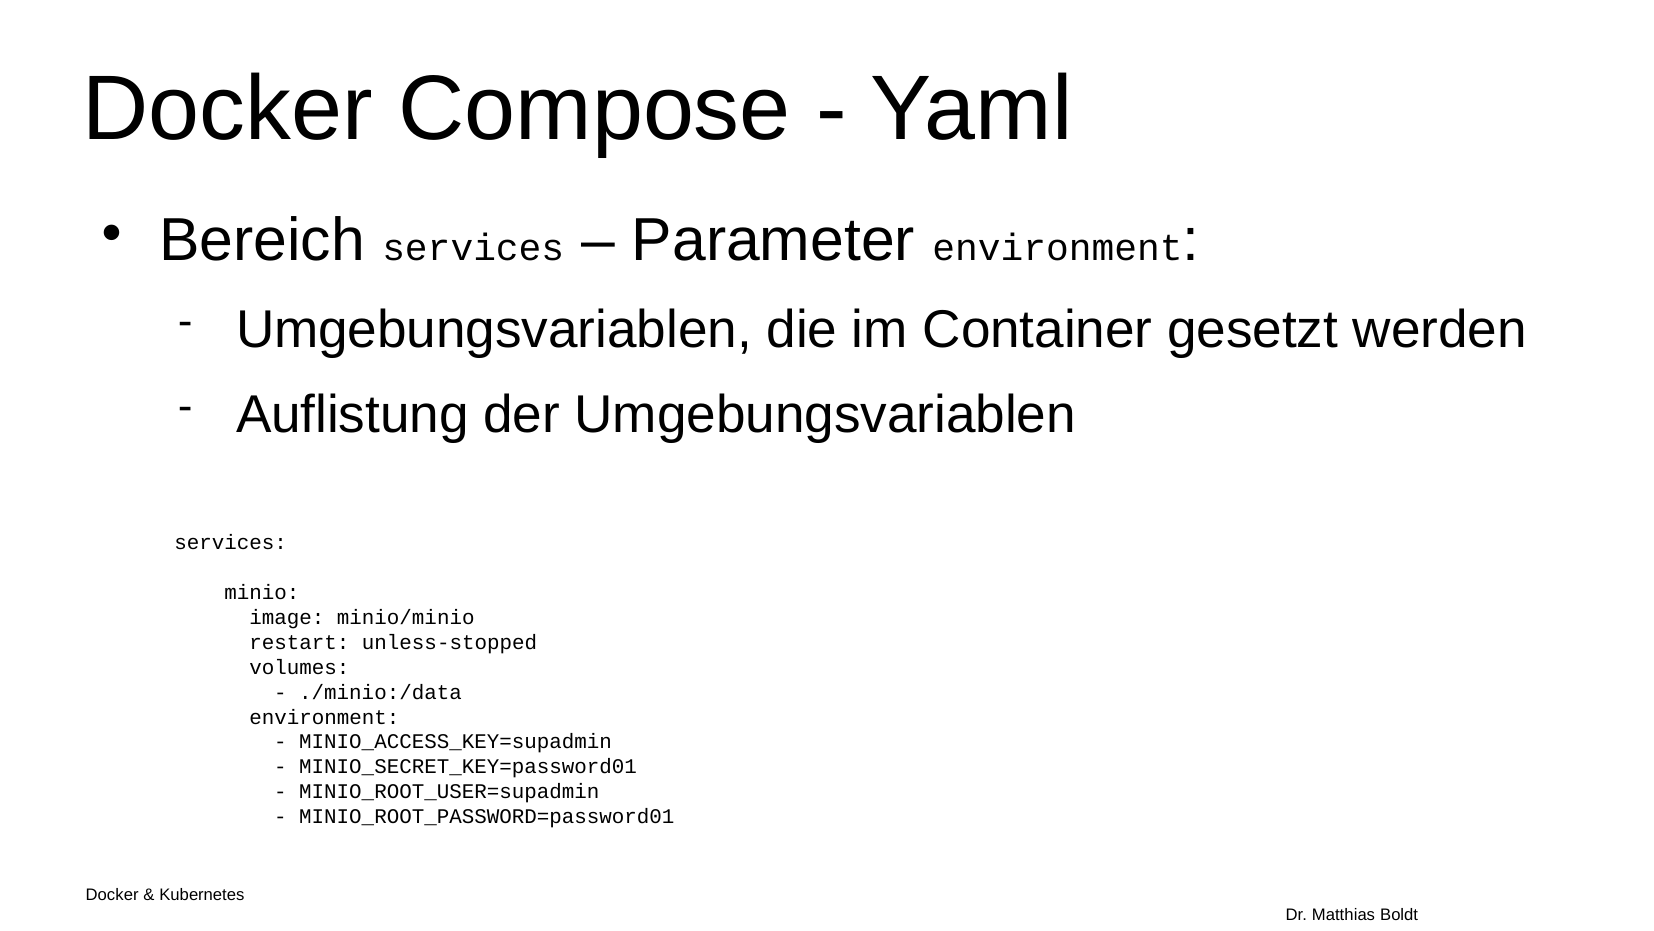

Docker Compose - Yaml
Bereich services – Parameter environment:
Umgebungsvariablen, die im Container gesetzt werden
Auflistung der Umgebungsvariablen

services:

    minio:
      image: minio/minio
      restart: unless-stopped
      volumes:
        - ./minio:/data
      environment:
        - MINIO_ACCESS_KEY=supadmin
        - MINIO_SECRET_KEY=password01
        - MINIO_ROOT_USER=supadmin
        - MINIO_ROOT_PASSWORD=password01

Docker & Kubernetes																Dr. Matthias Boldt